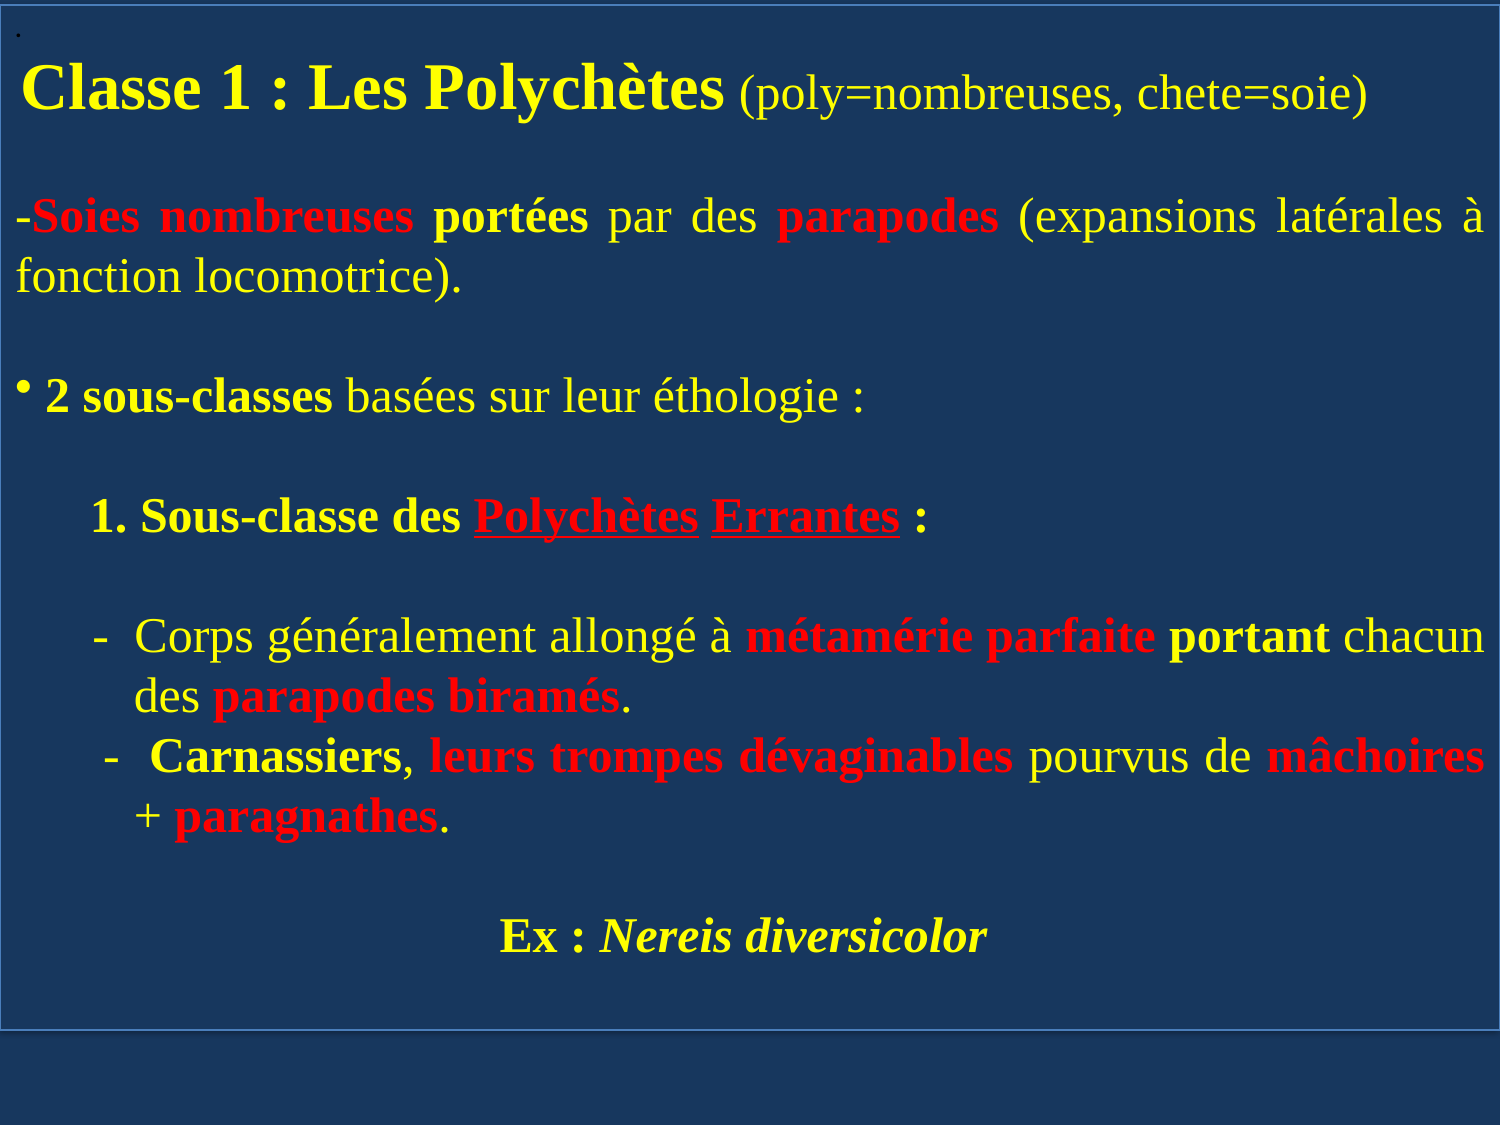

.
 Classe 1 : Les Polychètes (poly=nombreuses, chete=soie)

-Soies nombreuses portées par des parapodes (expansions latérales à fonction locomotrice).

 2 sous-classes basées sur leur éthologie :

 Sous-classe des Polychètes Errantes :

      -  Corps généralement allongé à métamérie parfaite portant chacun des parapodes biramés.
      -  Carnassiers, leurs trompes dévaginables pourvus de mâchoires + paragnathes.

Ex : Nereis diversicolor